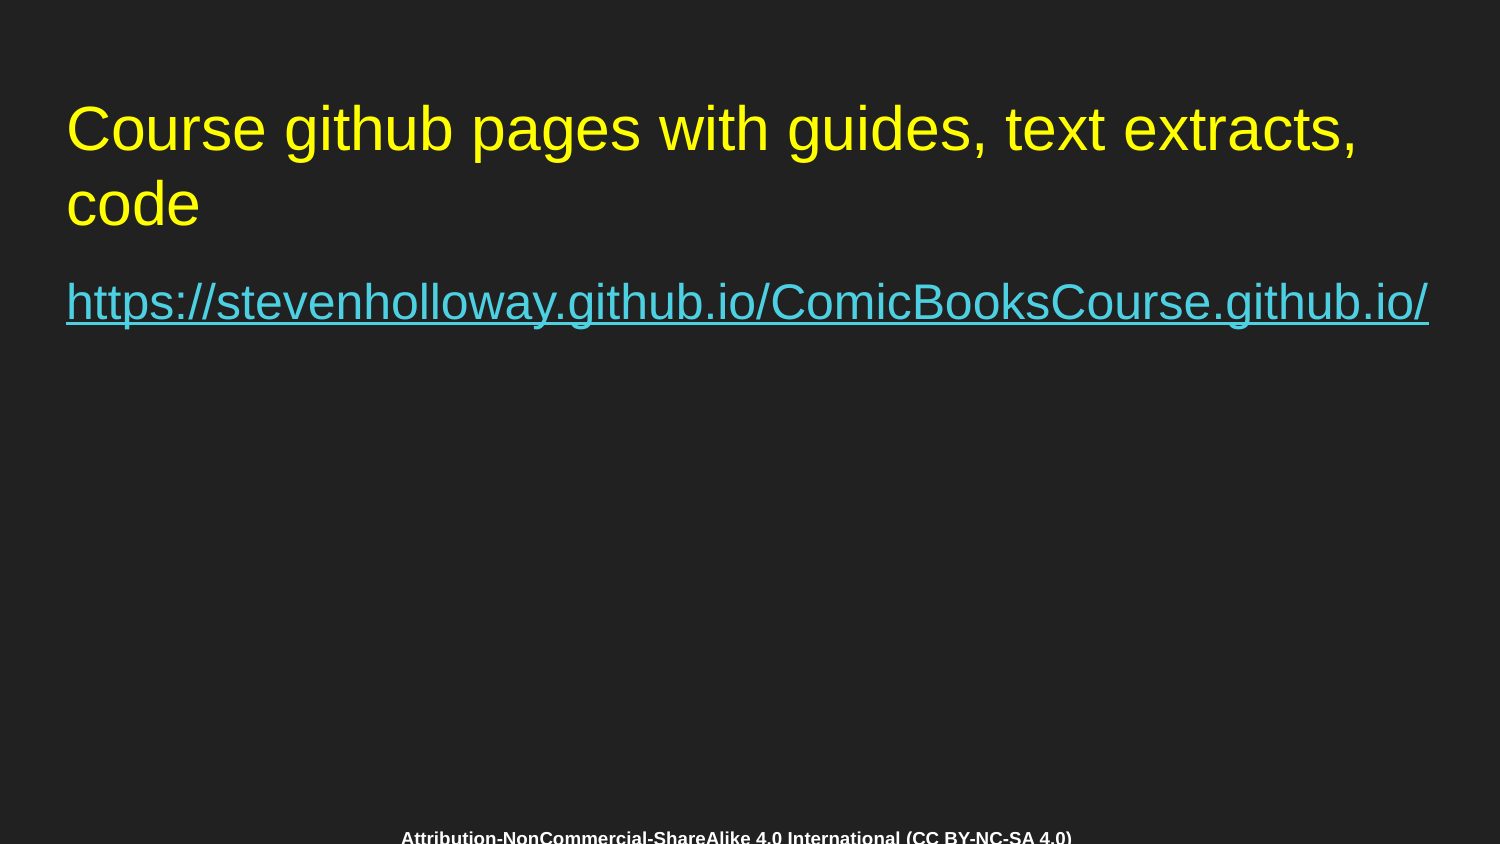

# Course github pages with guides, text extracts, code

https://stevenholloway.github.io/ComicBooksCourse.github.io/
Attribution-NonCommercial-ShareAlike 4.0 International (CC BY-NC-SA 4.0)